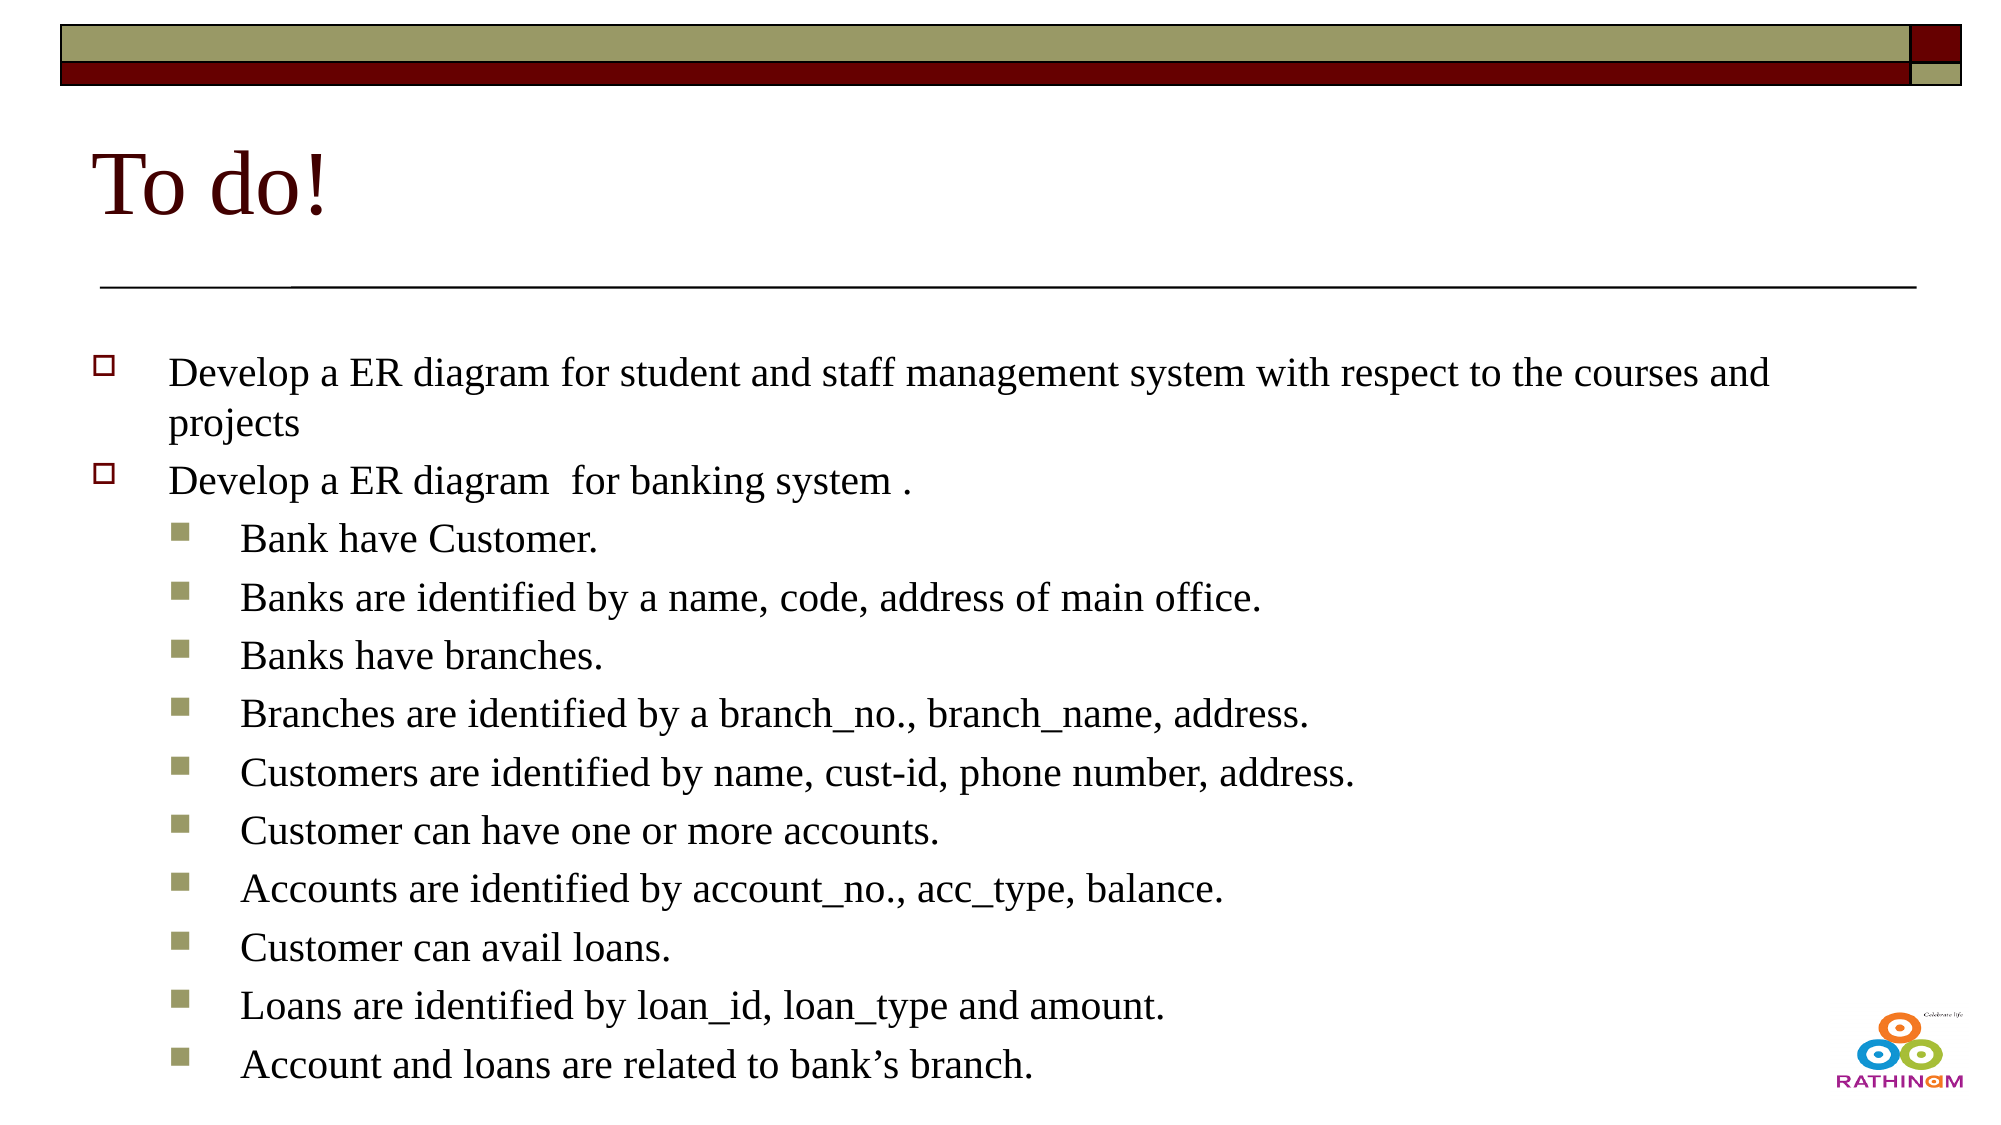

# To do!
Develop a ER diagram for student and staff management system with respect to the courses and projects
Develop a ER diagram  for banking system .
Bank have Customer.
Banks are identified by a name, code, address of main office.
Banks have branches.
Branches are identified by a branch_no., branch_name, address.
Customers are identified by name, cust-id, phone number, address.
Customer can have one or more accounts.
Accounts are identified by account_no., acc_type, balance.
Customer can avail loans.
Loans are identified by loan_id, loan_type and amount.
Account and loans are related to bank’s branch.